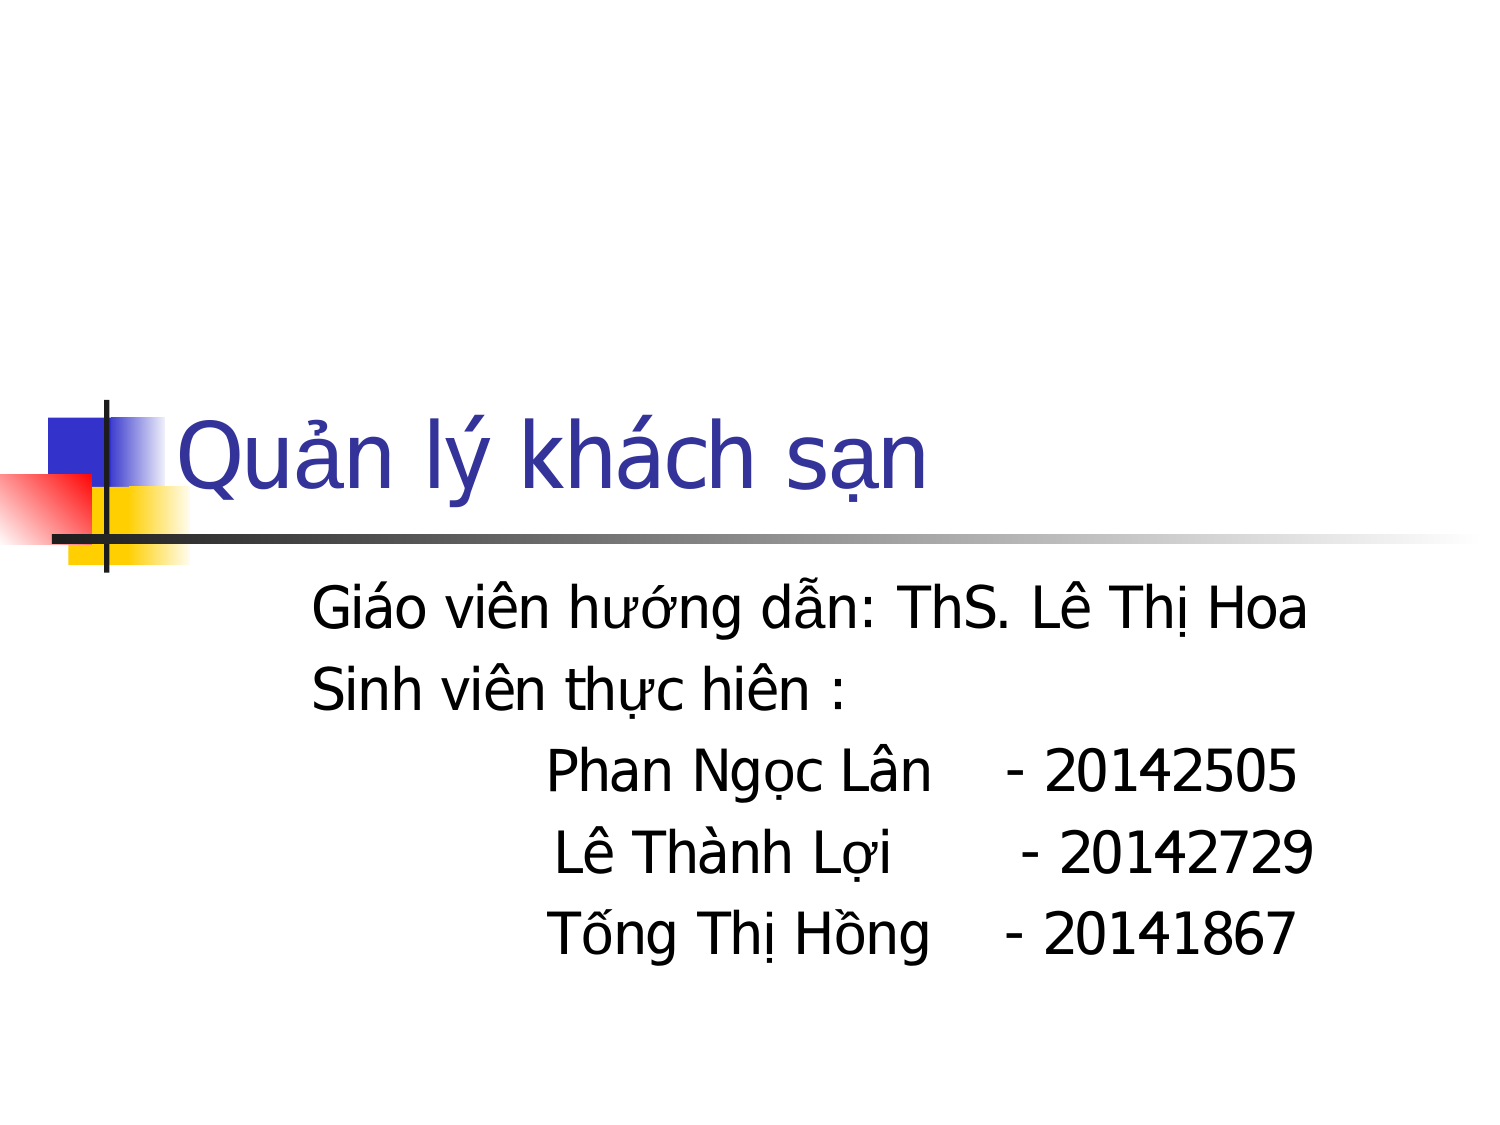

# Quản lý khách sạn
	Giáo viên hướng dẫn: ThS. Lê Thị Hoa
	Sinh viên thực hiên :
                 Phan Ngọc Lân    - 20142505
		     Lê Thành Lợi       - 20142729
                 Tống Thị Hồng    - 20141867